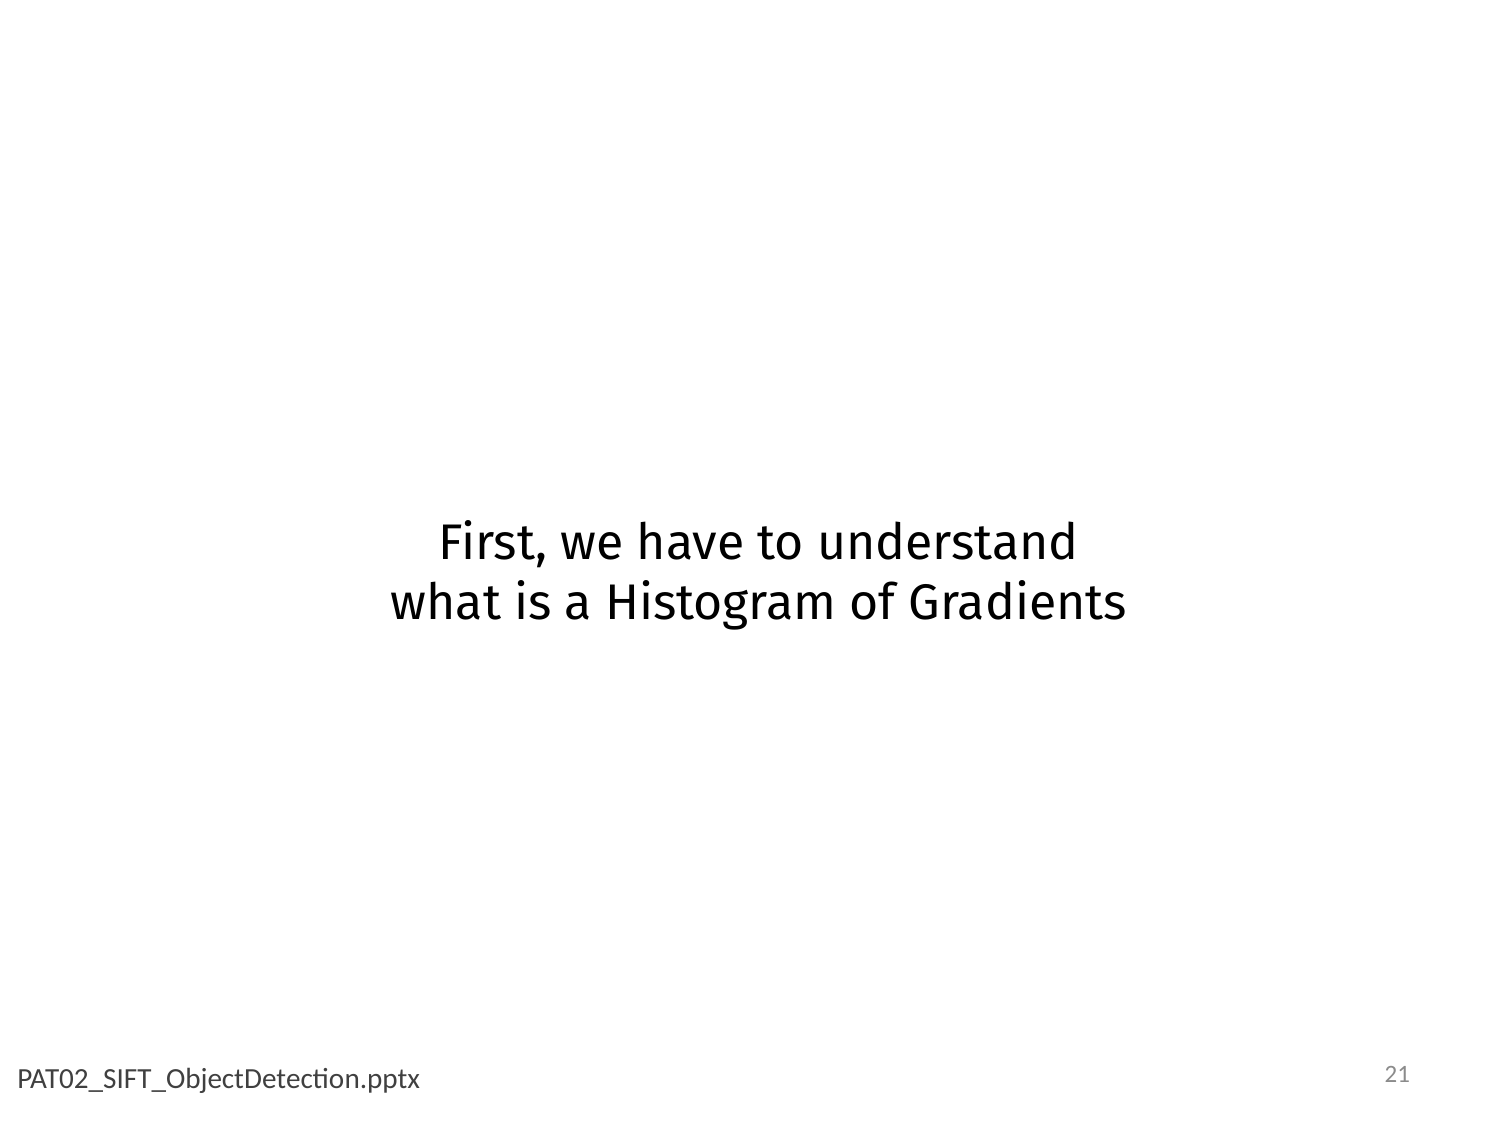

First, we have to understand what is a Histogram of Gradients
21
PAT02_SIFT_ObjectDetection.pptx